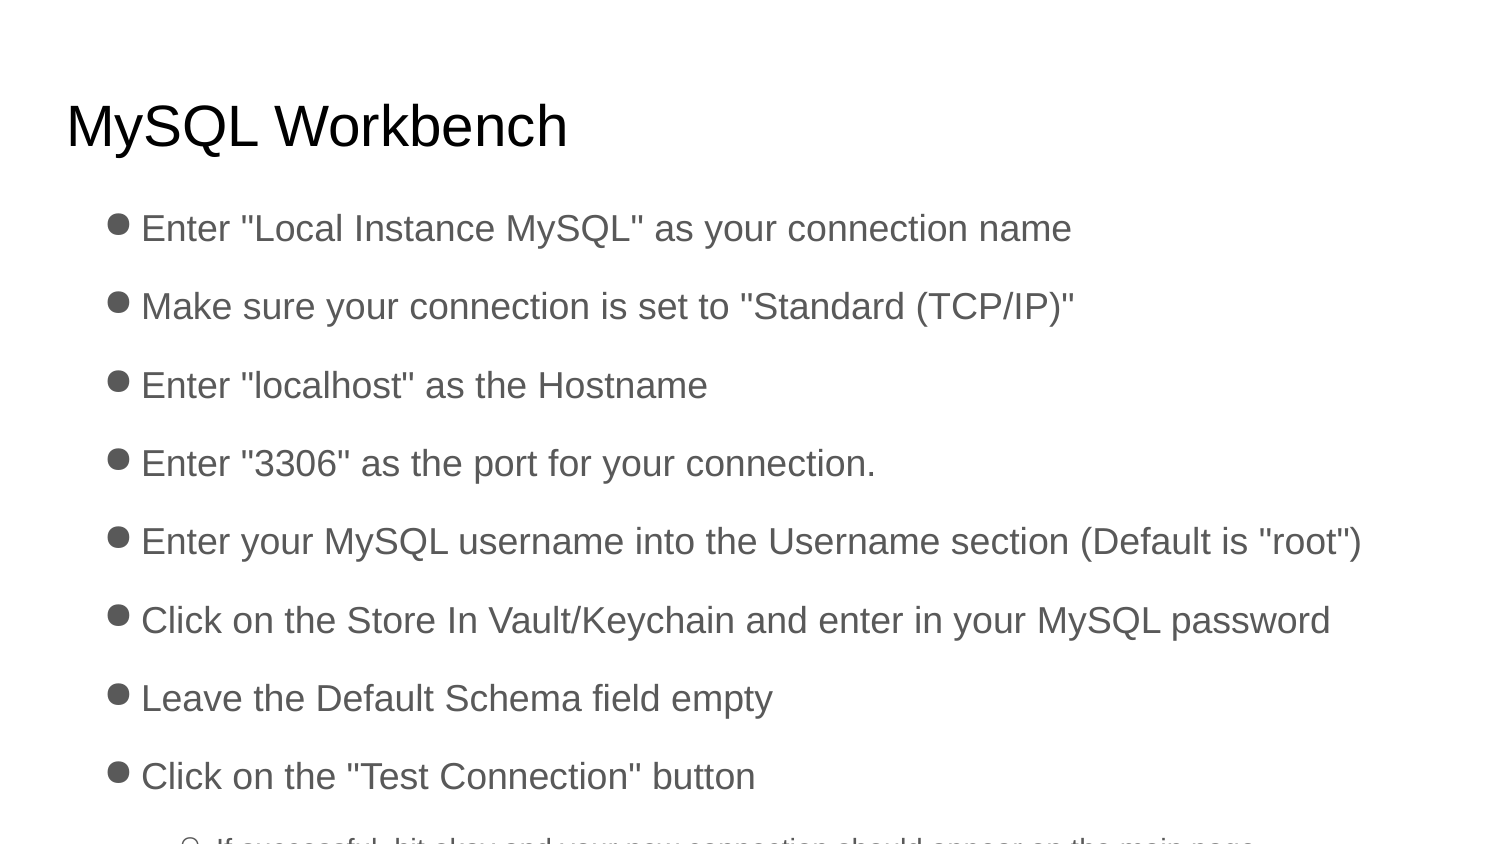

# MySQL Workbench
Enter "Local Instance MySQL" as your connection name
Make sure your connection is set to "Standard (TCP/IP)"
Enter "localhost" as the Hostname
Enter "3306" as the port for your connection.
Enter your MySQL username into the Username section (Default is "root")
Click on the Store In Vault/Keychain and enter in your MySQL password
Leave the Default Schema field empty
Click on the "Test Connection" button
If successful, hit okay and your new connection should appear on the main page.
It is imperative that the server be starter for Workbench to be able to connect to the database.
Now double-click on that connection, enter your password if necessary, and the SQL editor will appear.